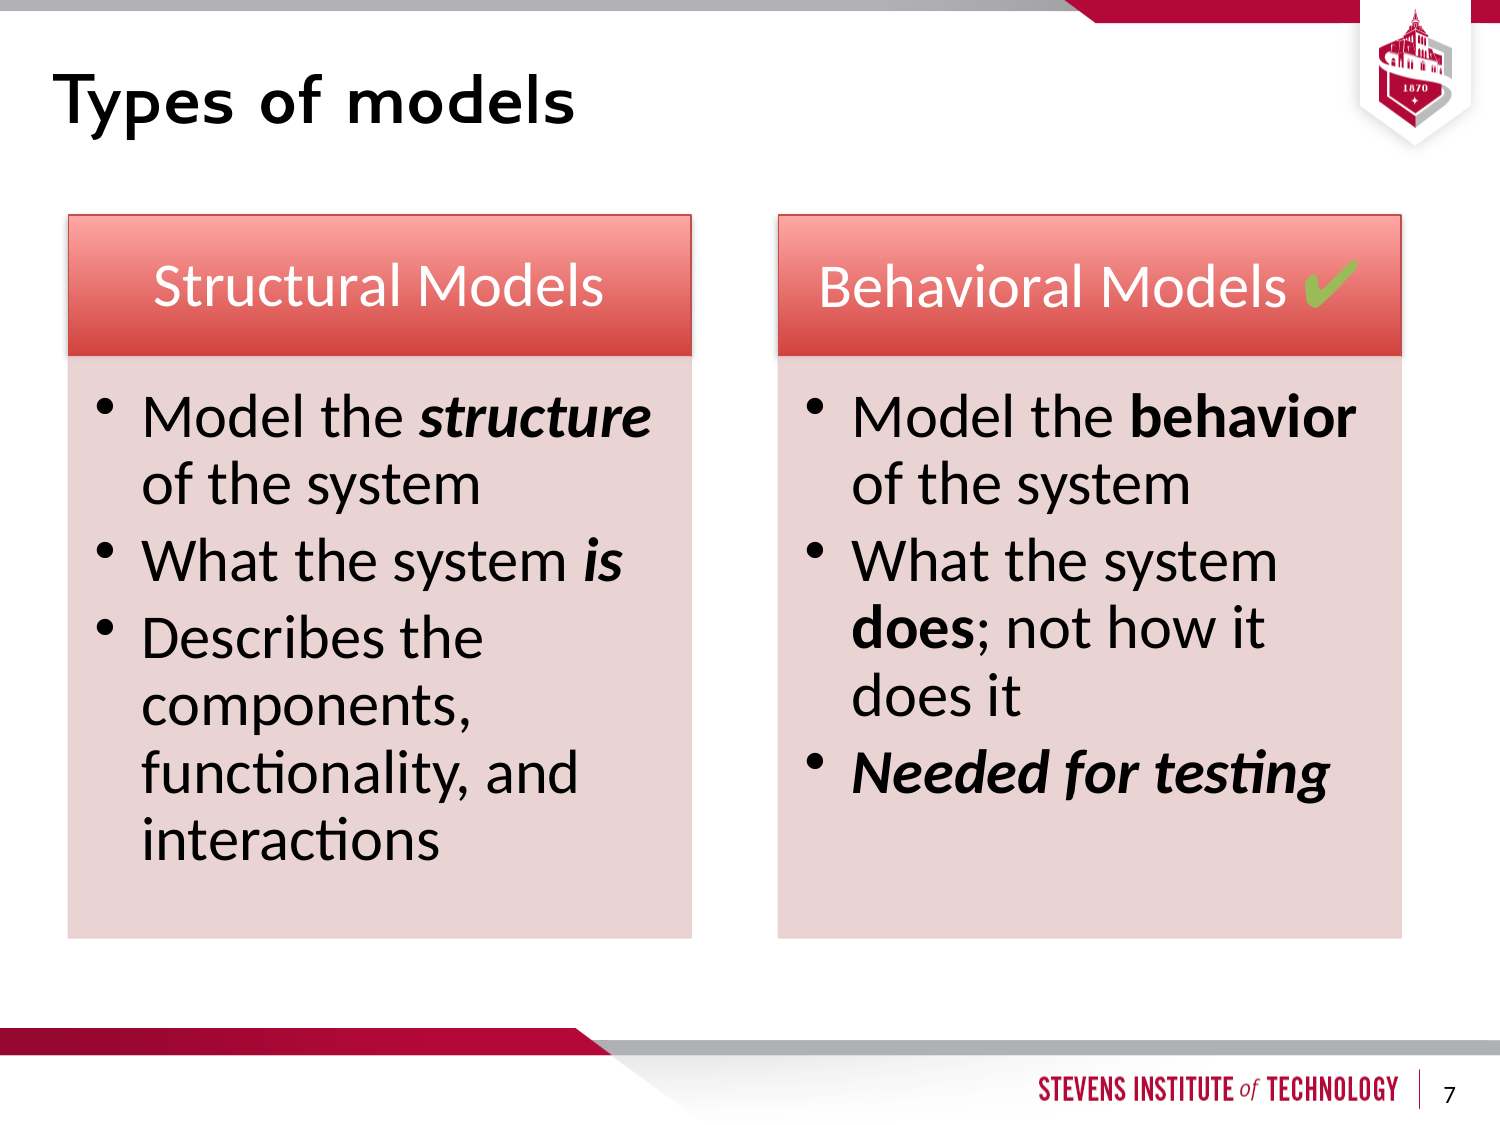

# Types of models
Structural Models
Model the structure of the system
What the system is
Describes the components, functionality, and interactions
Behavioral Models ✔
Model the behavior of the system
What the system does; not how it does it
Needed for testing
7